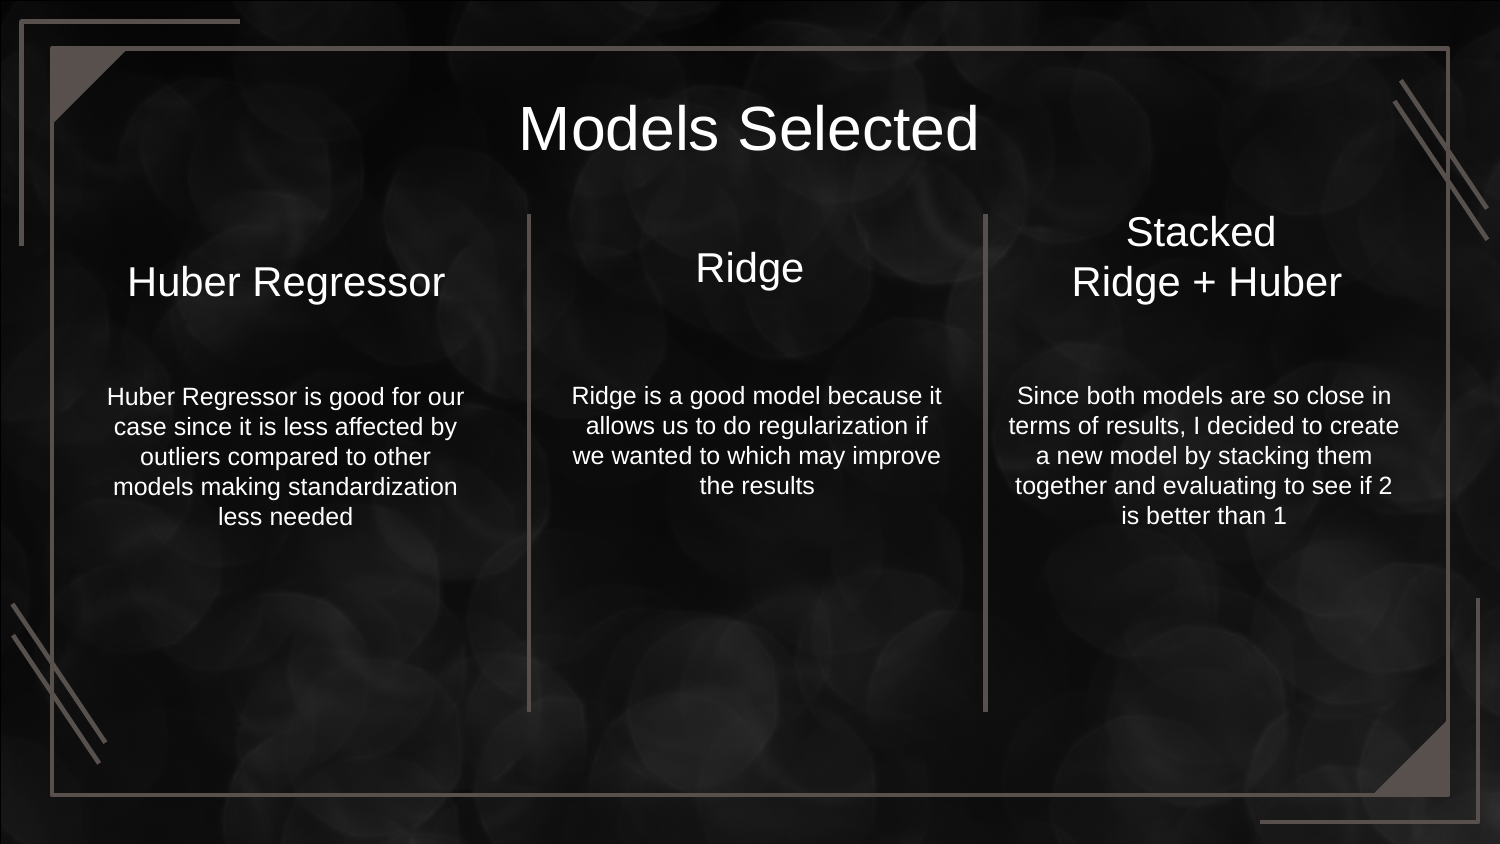

# Models Selected
Ridge
Huber Regressor
Stacked
Ridge + Huber
Ridge is a good model because it allows us to do regularization if we wanted to which may improve the results
Since both models are so close in terms of results, I decided to create a new model by stacking them together and evaluating to see if 2 is better than 1
Huber Regressor is good for our case since it is less affected by outliers compared to other models making standardization less needed